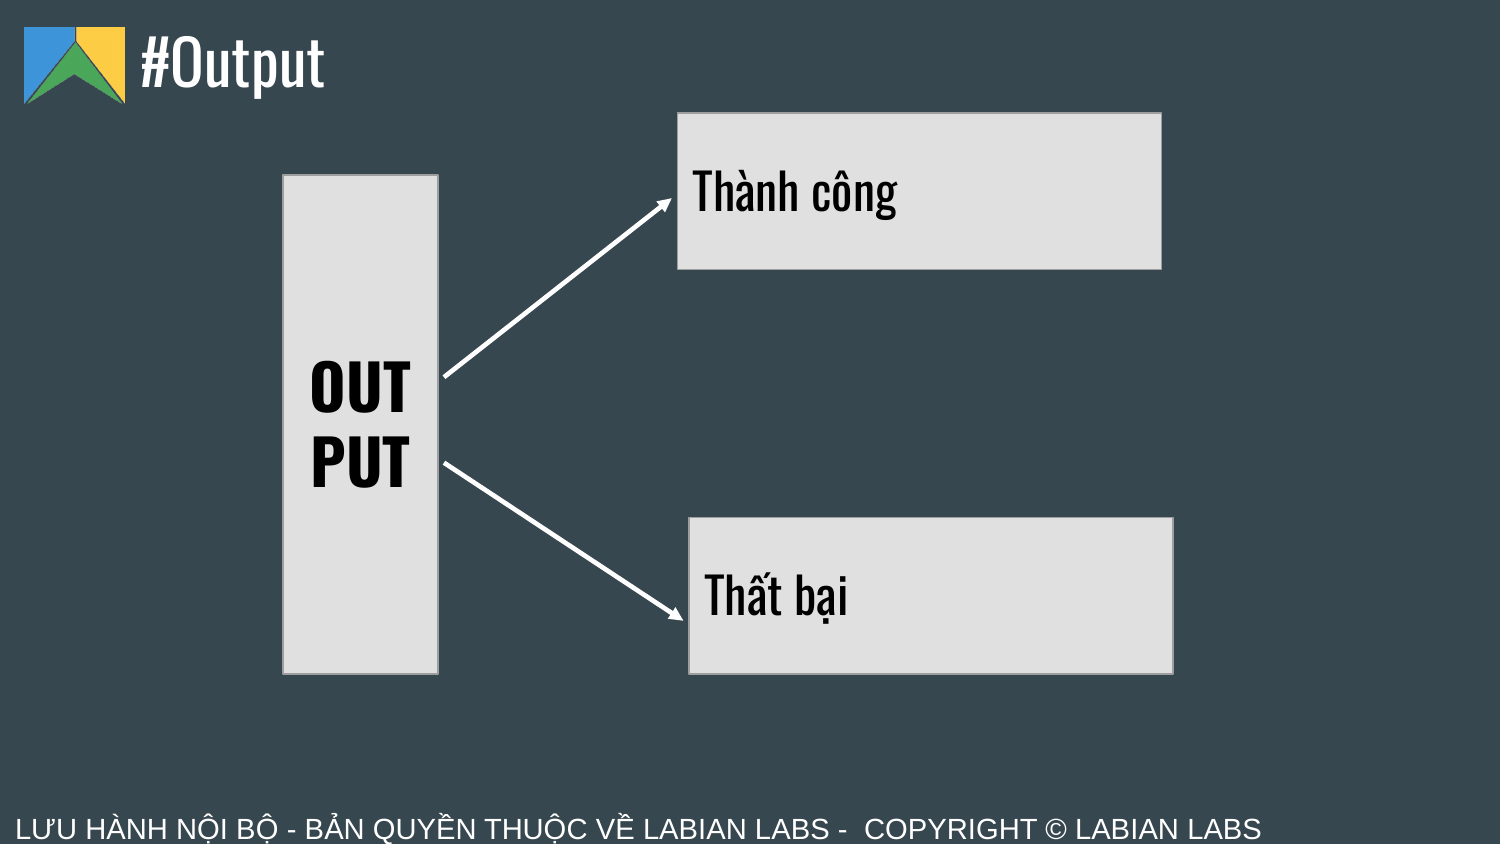

# #Output

Thành công
OUTPUT

Thất bại